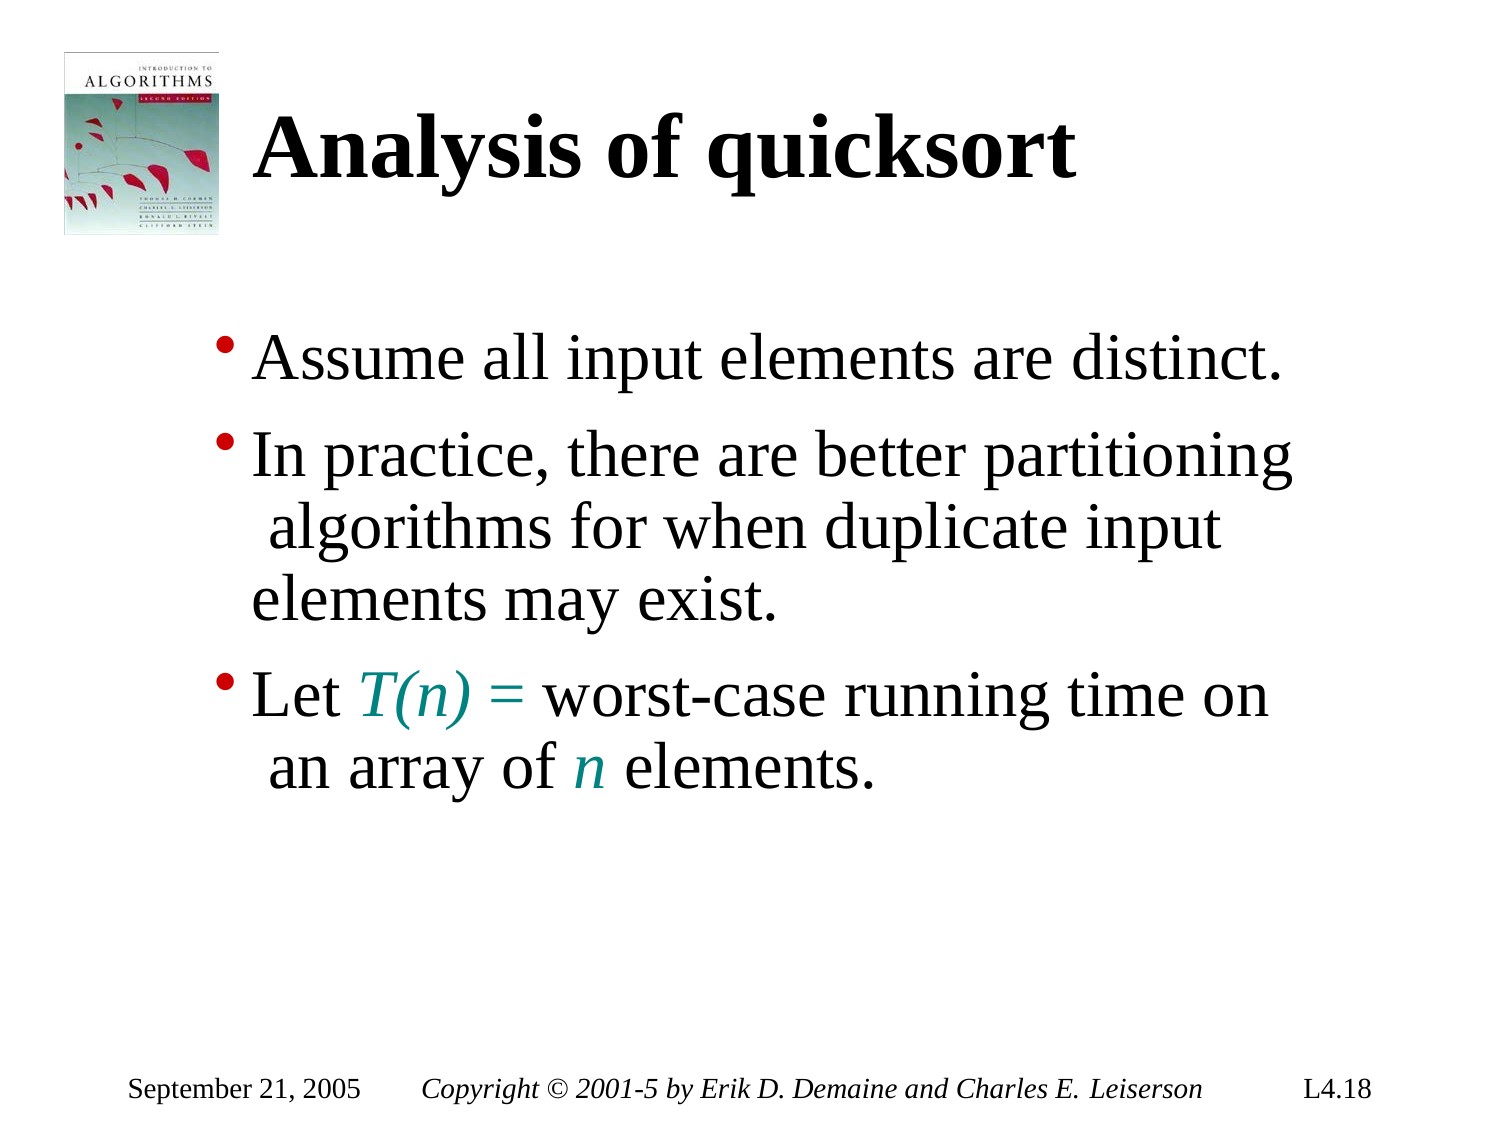

# Analysis of quicksort
Assume all input elements are distinct.
In practice, there are better partitioning  algorithms for when duplicate input  elements may exist.
Let T(n) = worst-case running time on  an array of n elements.
September 21, 2005
Copyright © 2001-5 by Erik D. Demaine and Charles E. Leiserson
L4.18